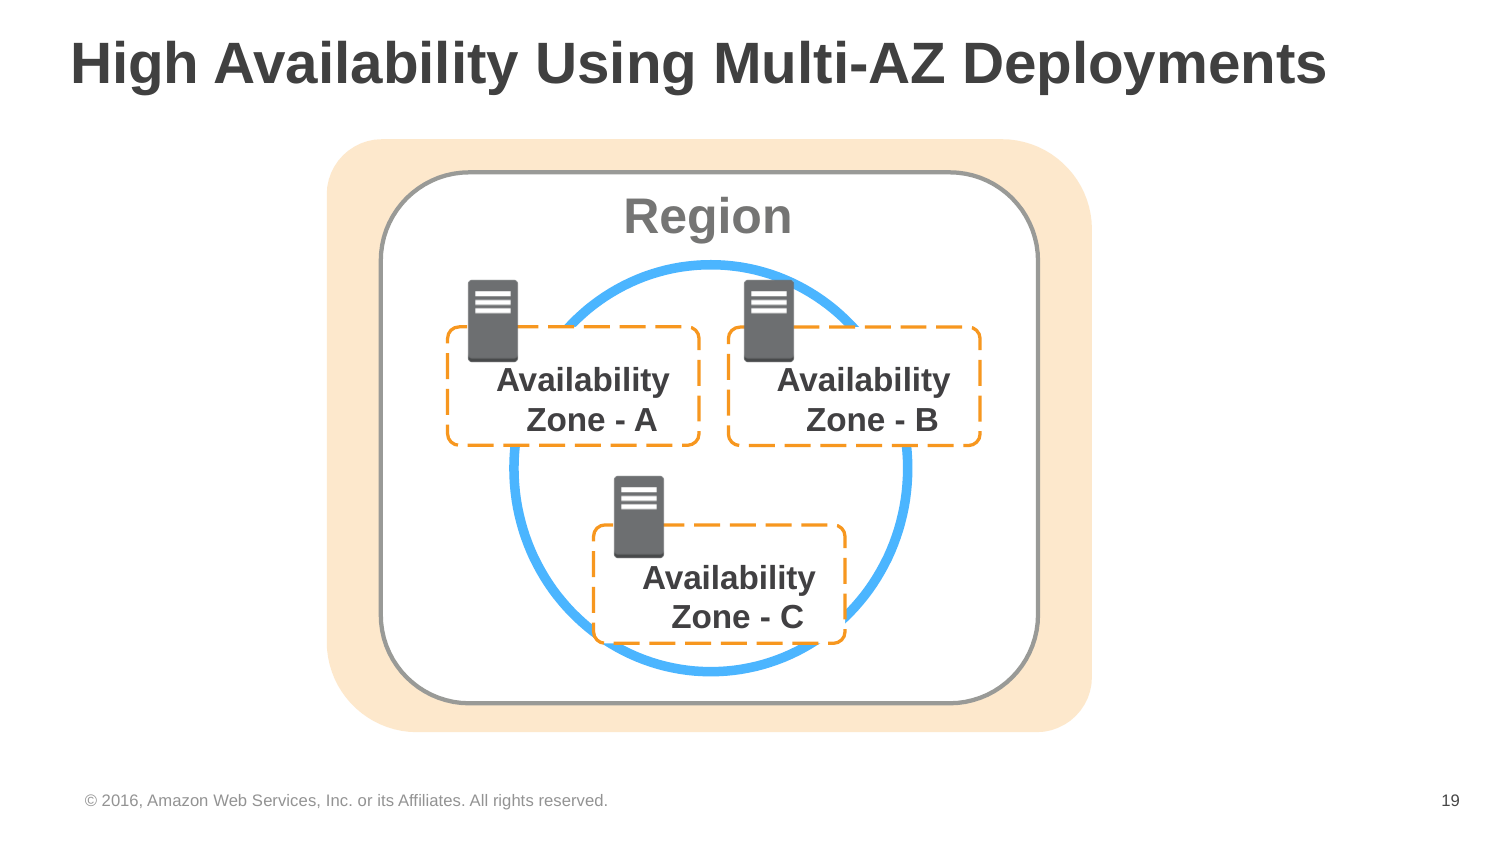

# High Availability Using Multi-AZ Deployments

Region

Availability  Zone - A
Availability  Zone - B

Availability  Zone - C
© 2016, Amazon Web Services, Inc. or its Affiliates. All rights reserved.
19